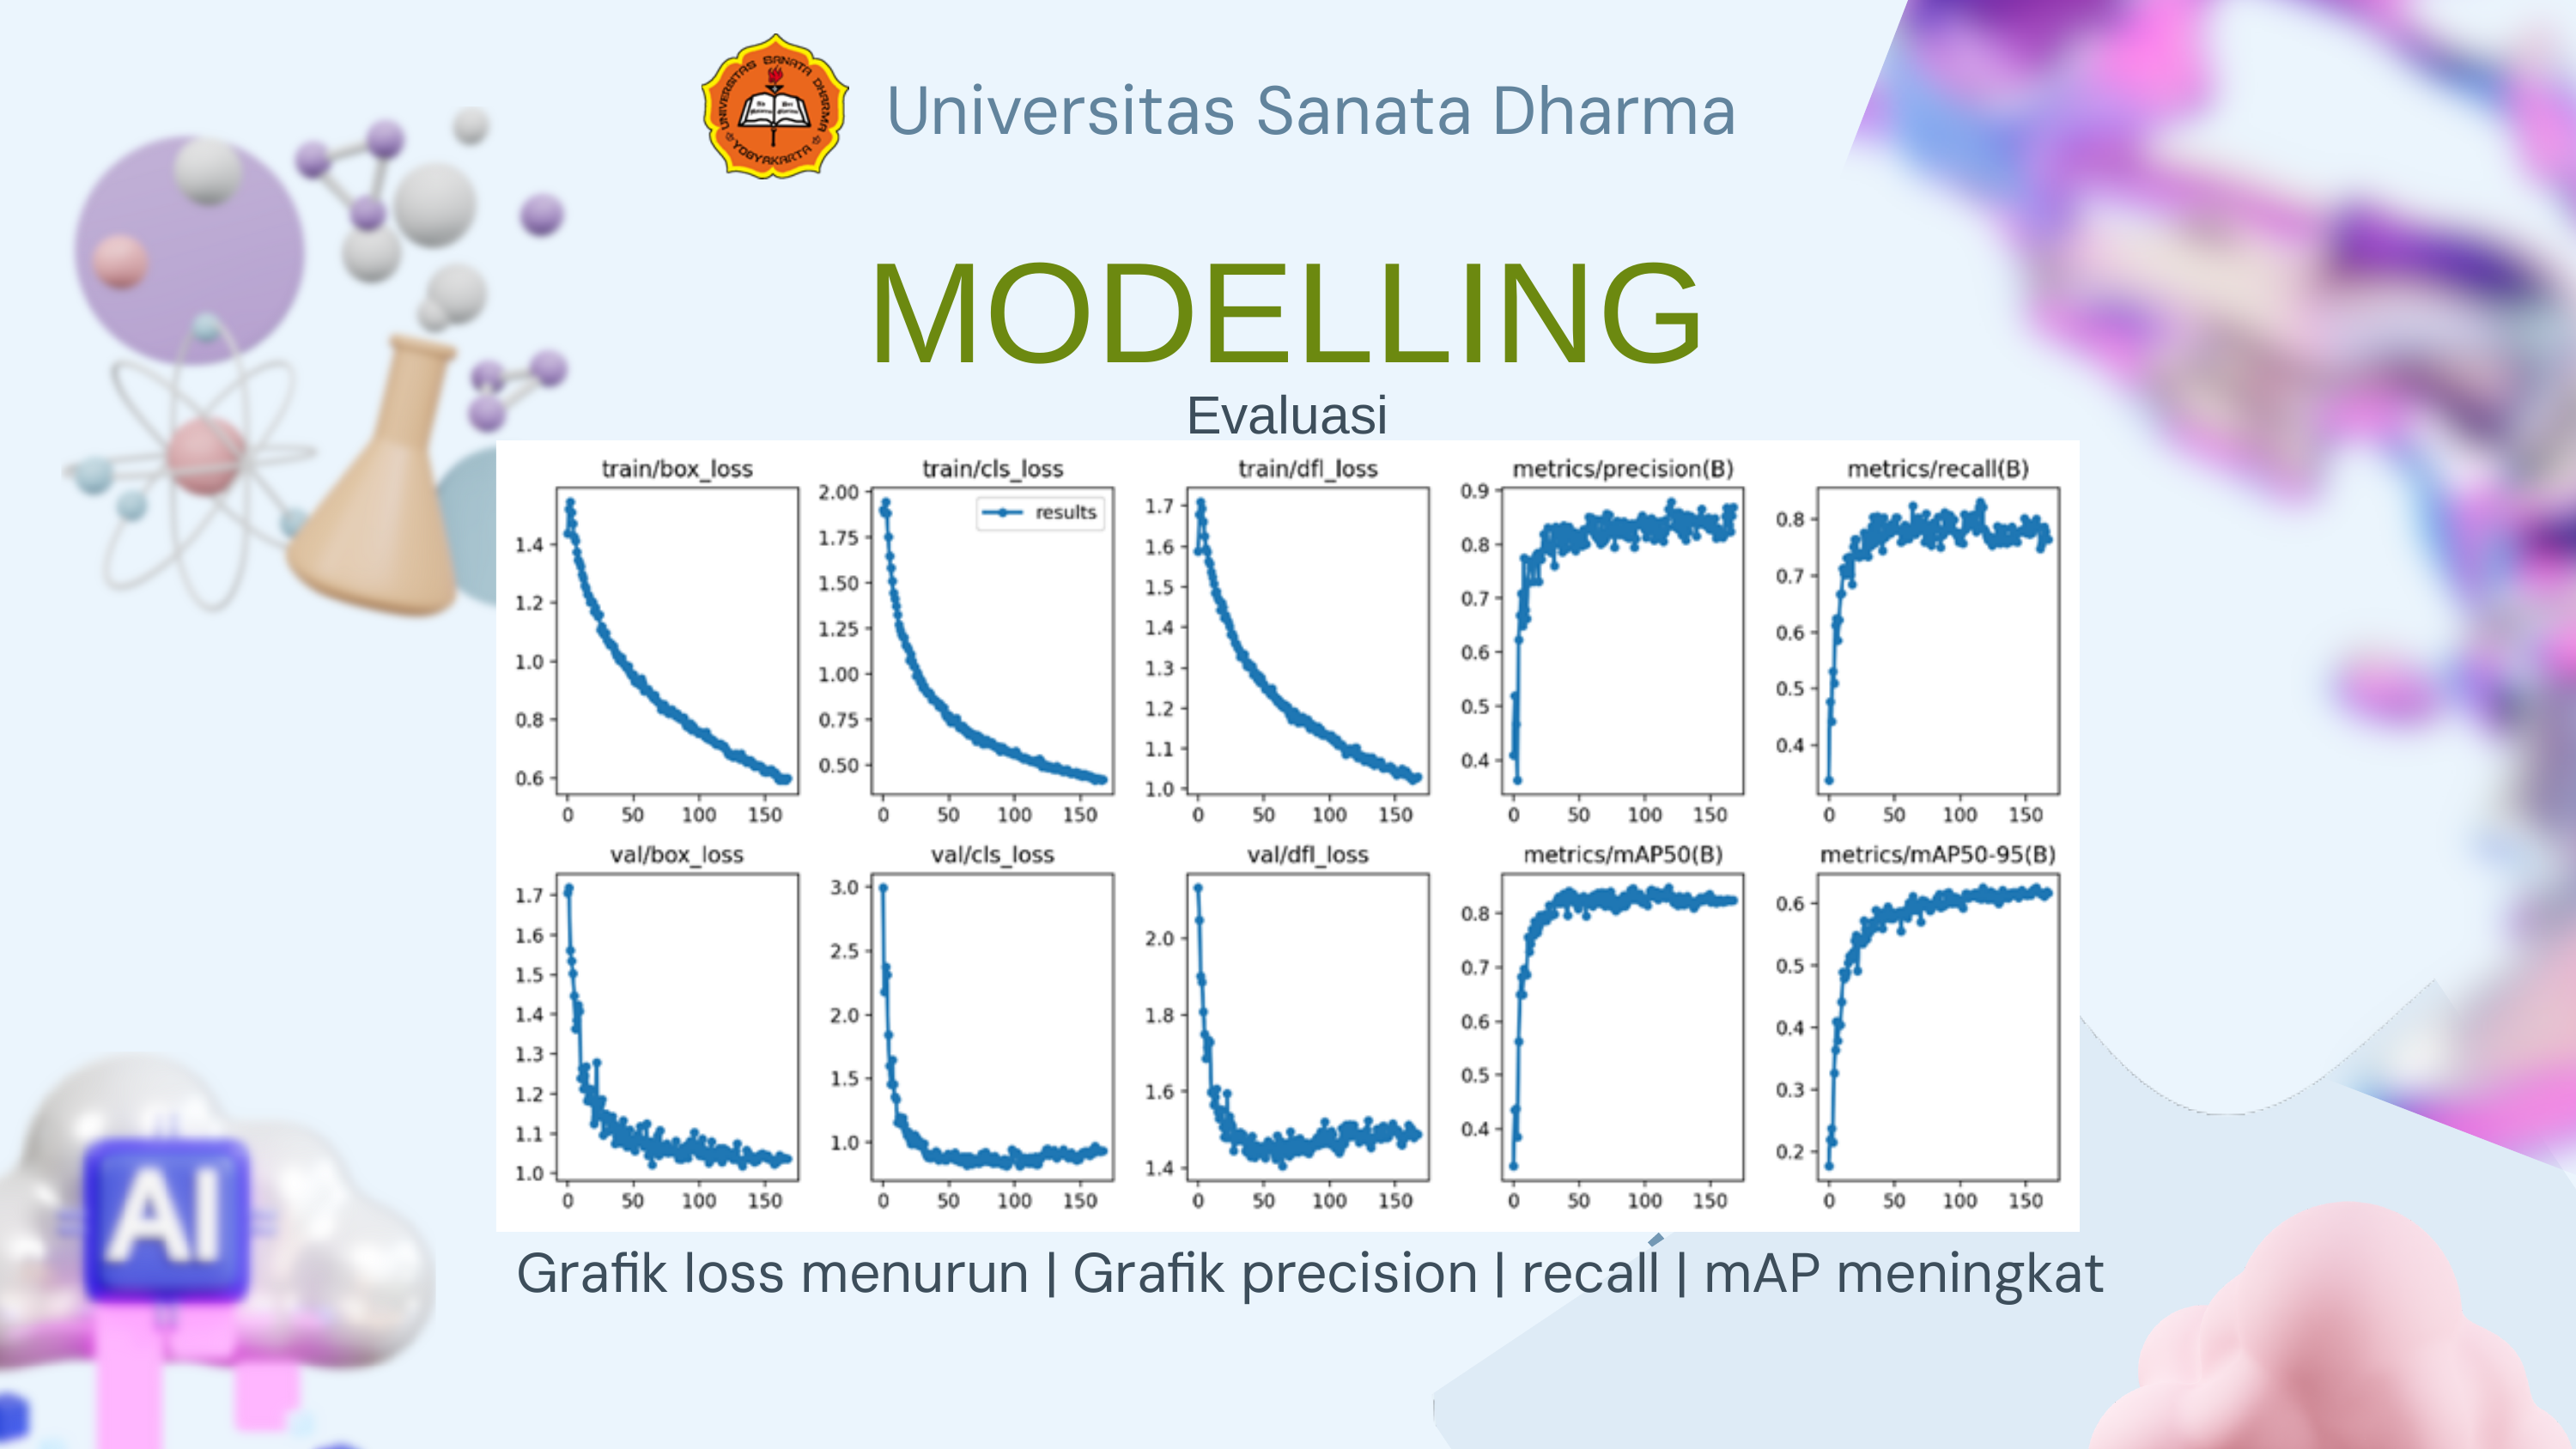

Universitas Sanata Dharma

MODELLING
Evaluasi

Grafik loss menurun | Grafik precision | recall | mAP meningkat